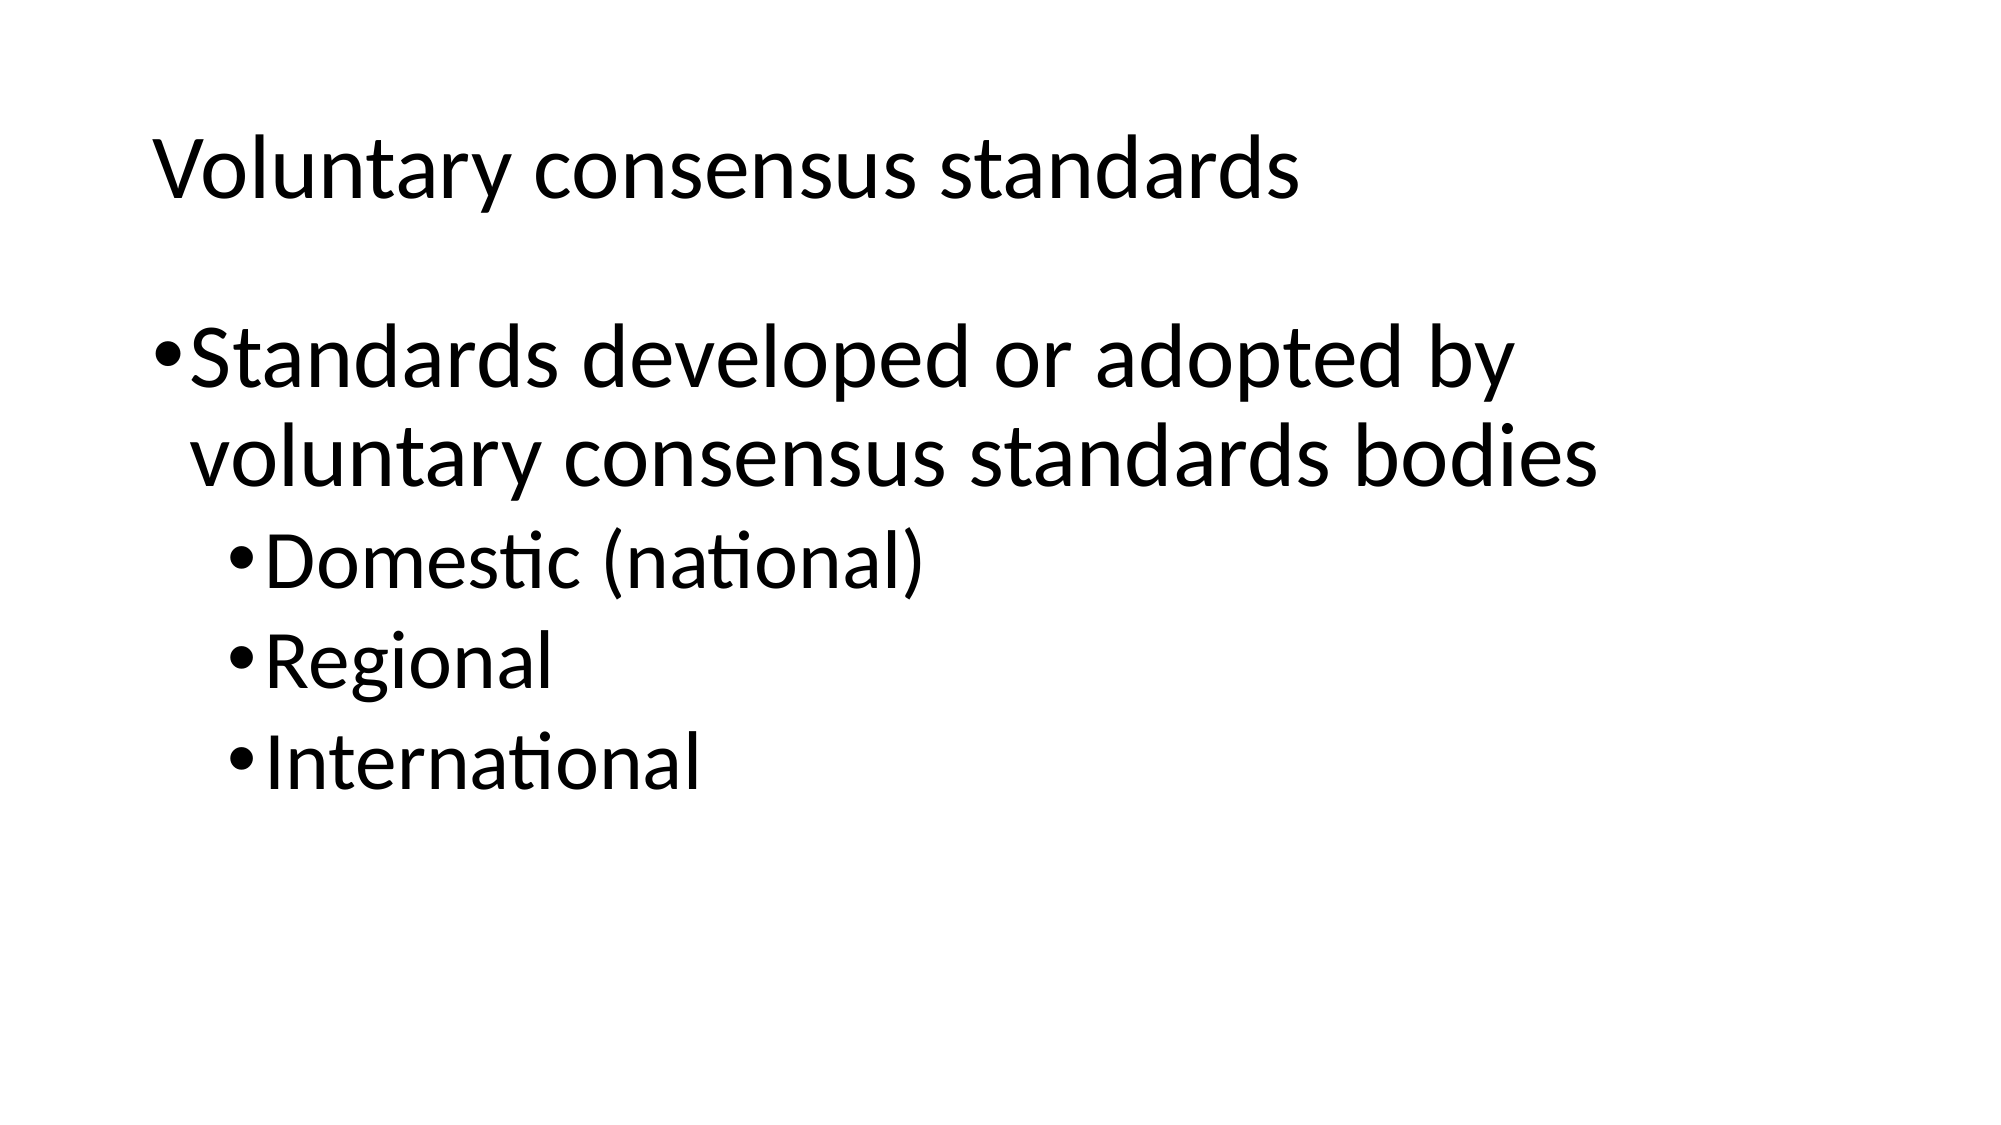

# Voluntary consensus standards
Standards developed or adopted by voluntary consensus standards bodies
Domestic (national)
Regional
International